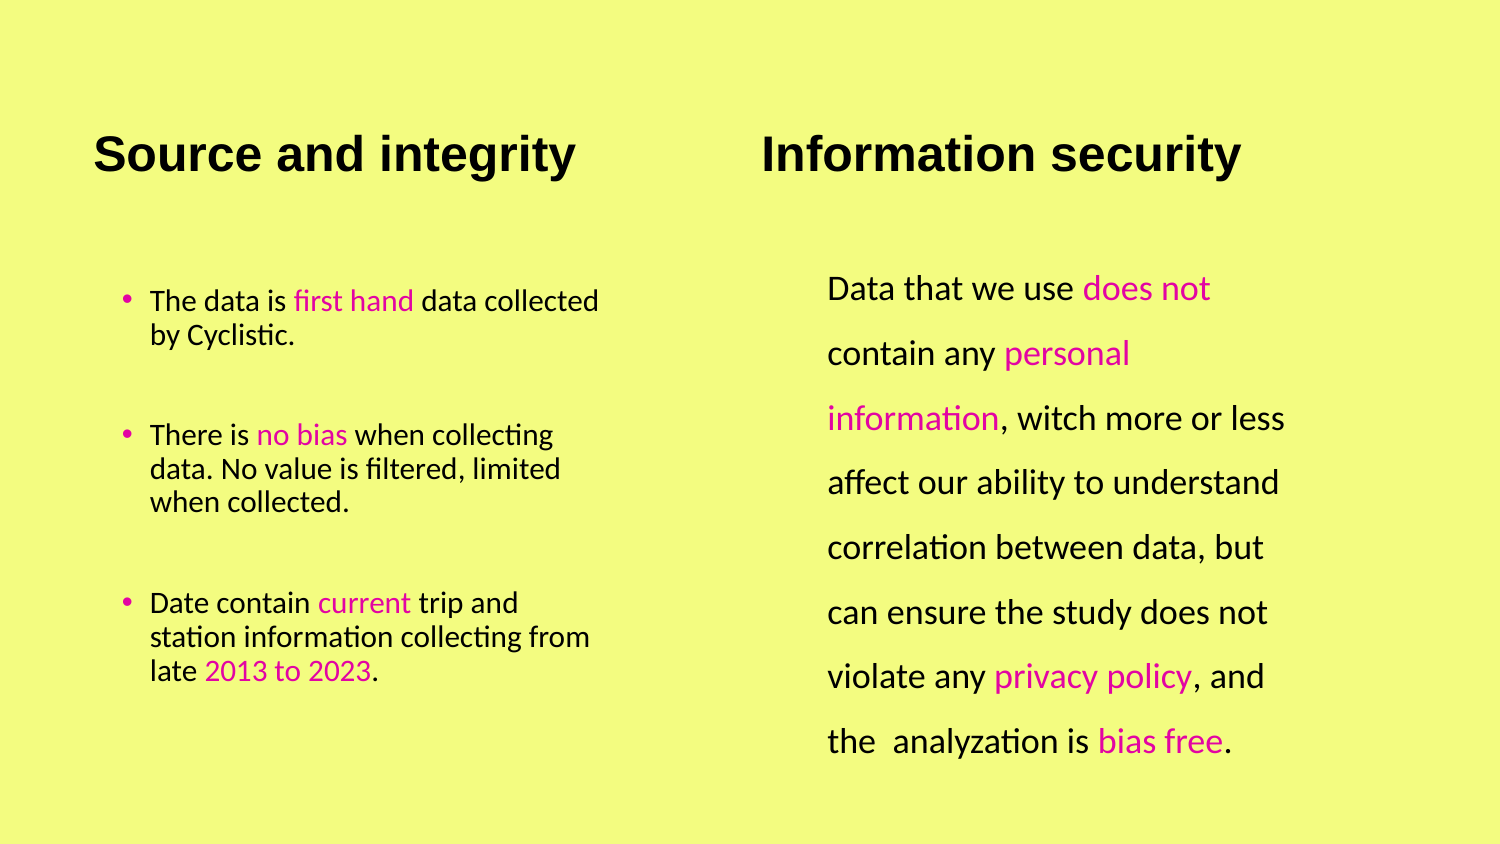

Source and integrity
Information security
Data that we use does not contain any personal information, witch more or less affect our ability to understand correlation between data, but can ensure the study does not violate any privacy policy, and the  analyzation is bias free.

The data is first hand data collected by Cyclistic.

There is no bias when collecting data. No value is filtered, limited when collected.

Date contain current trip and station information collecting from late 2013 to 2023.